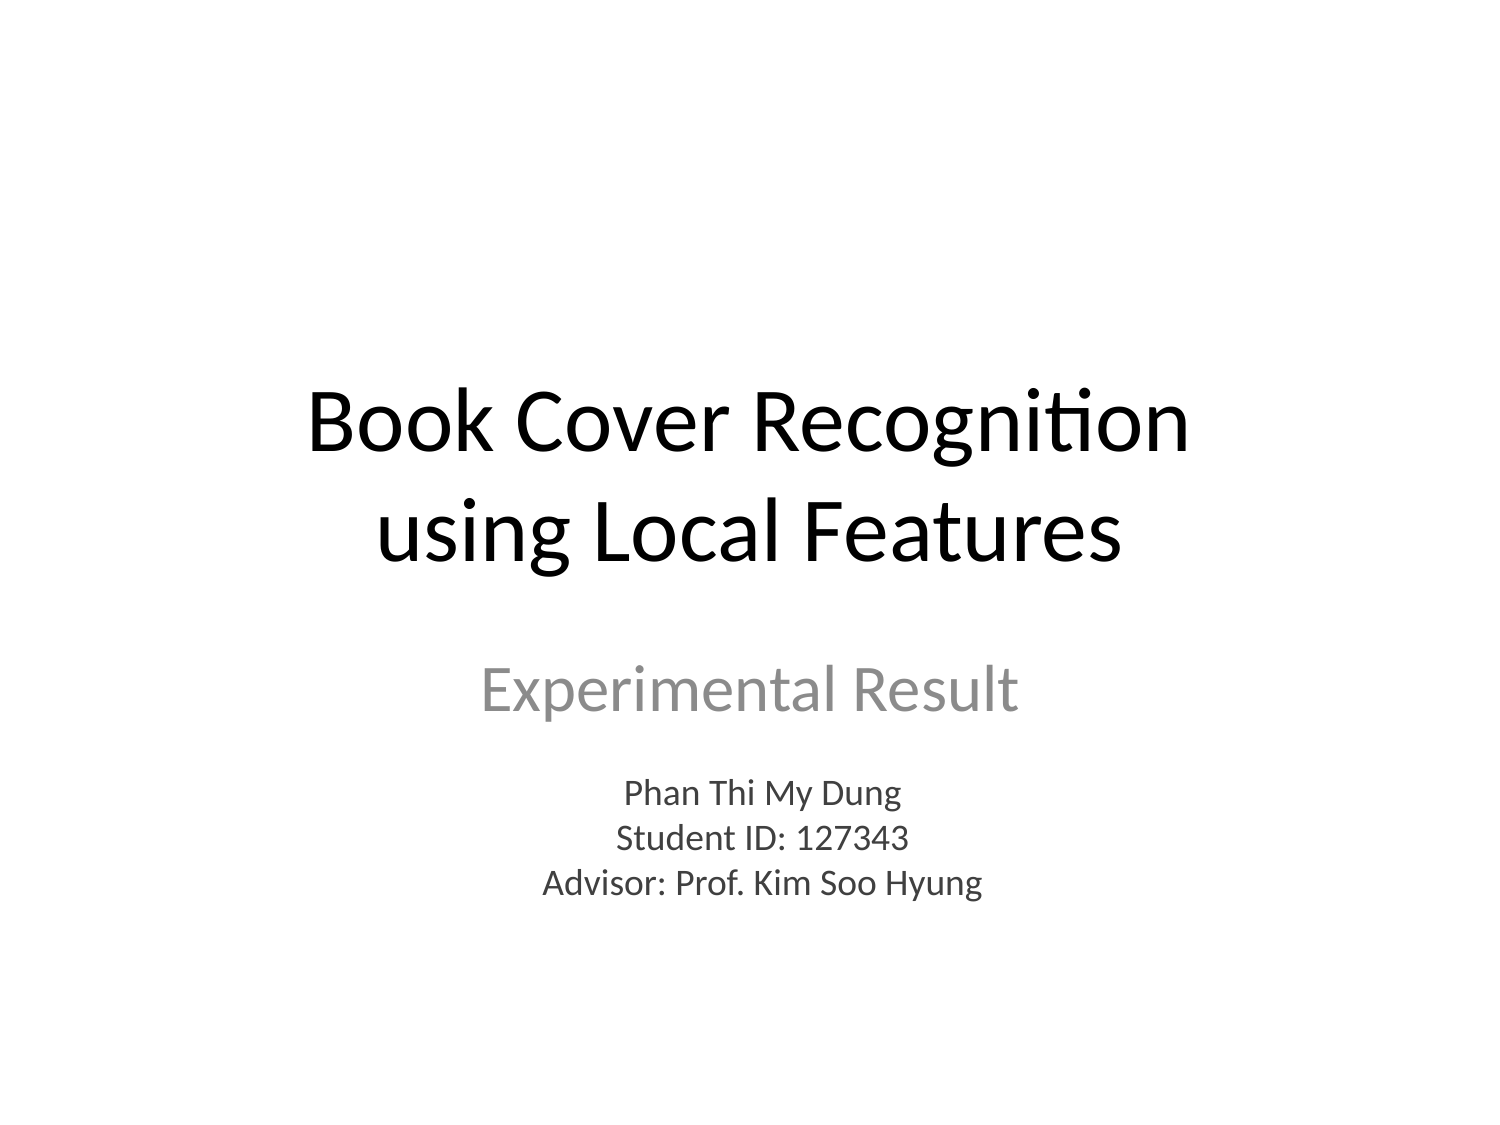

# Book Cover Recognition using Local Features
Experimental Result
Phan Thi My Dung
Student ID: 127343
Advisor: Prof. Kim Soo Hyung